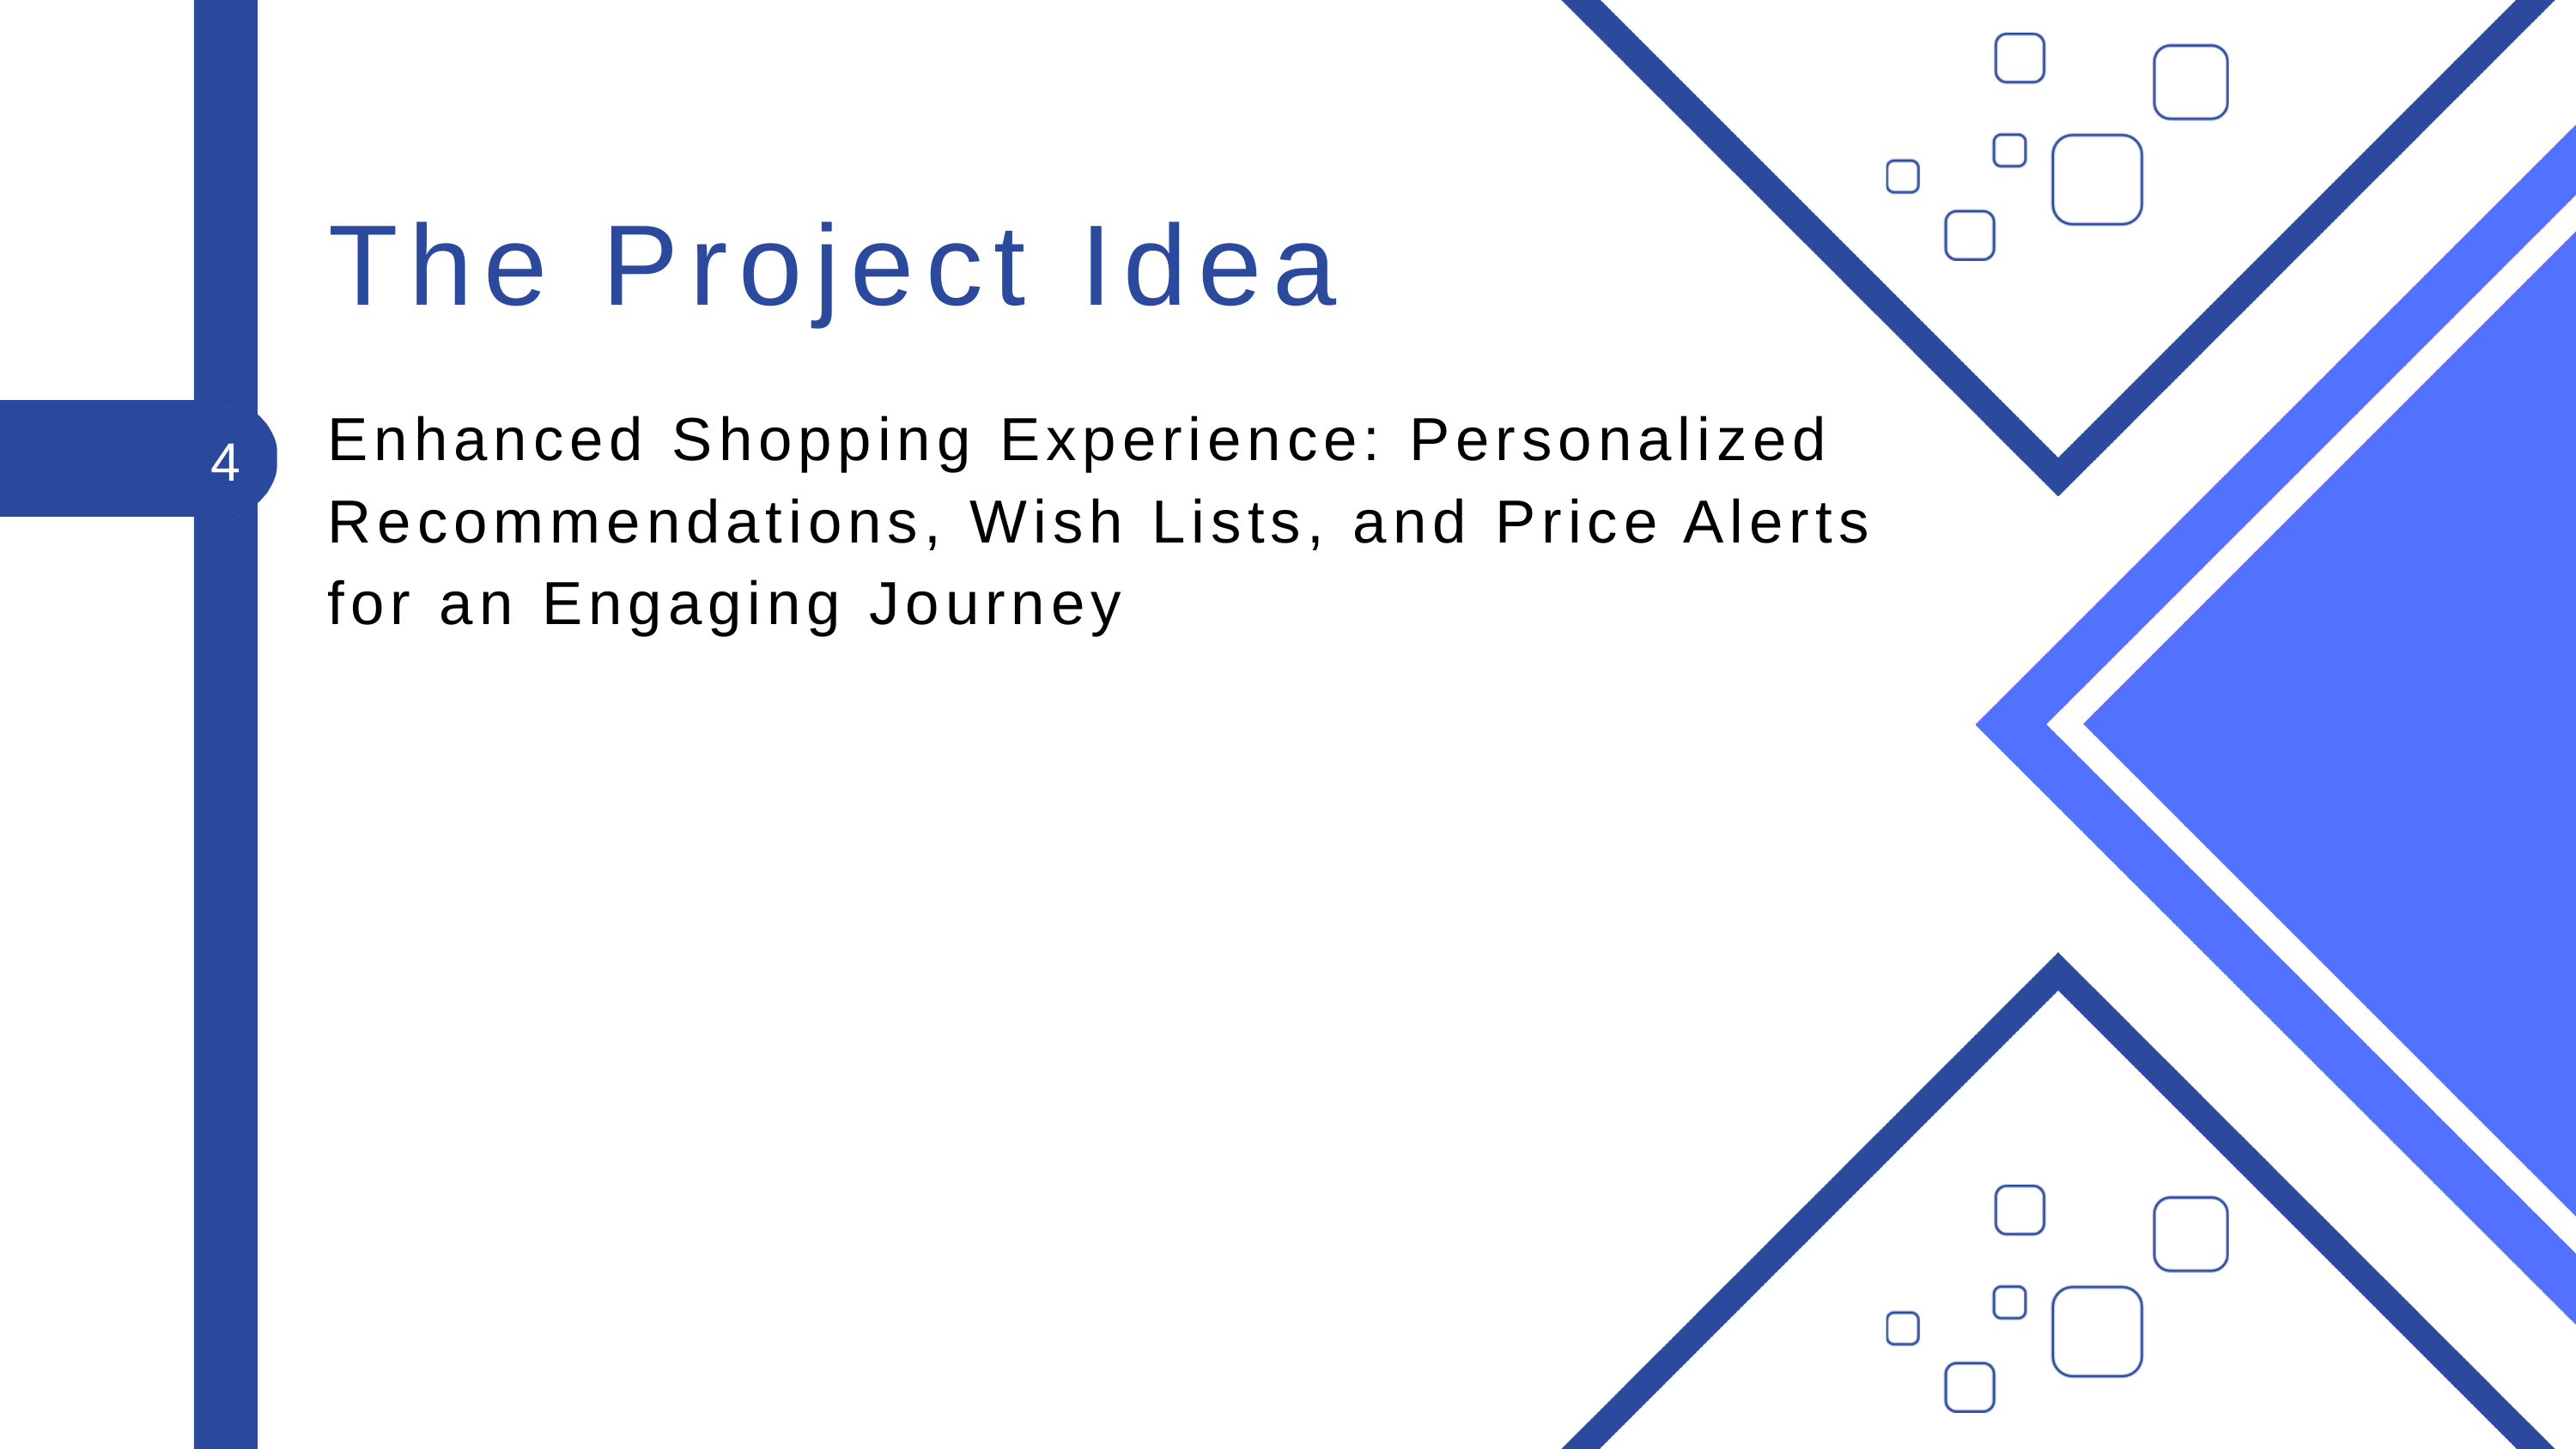

The Project Idea
Enhanced Shopping Experience: Personalized Recommendations, Wish Lists, and Price Alerts for an Engaging Journey

4